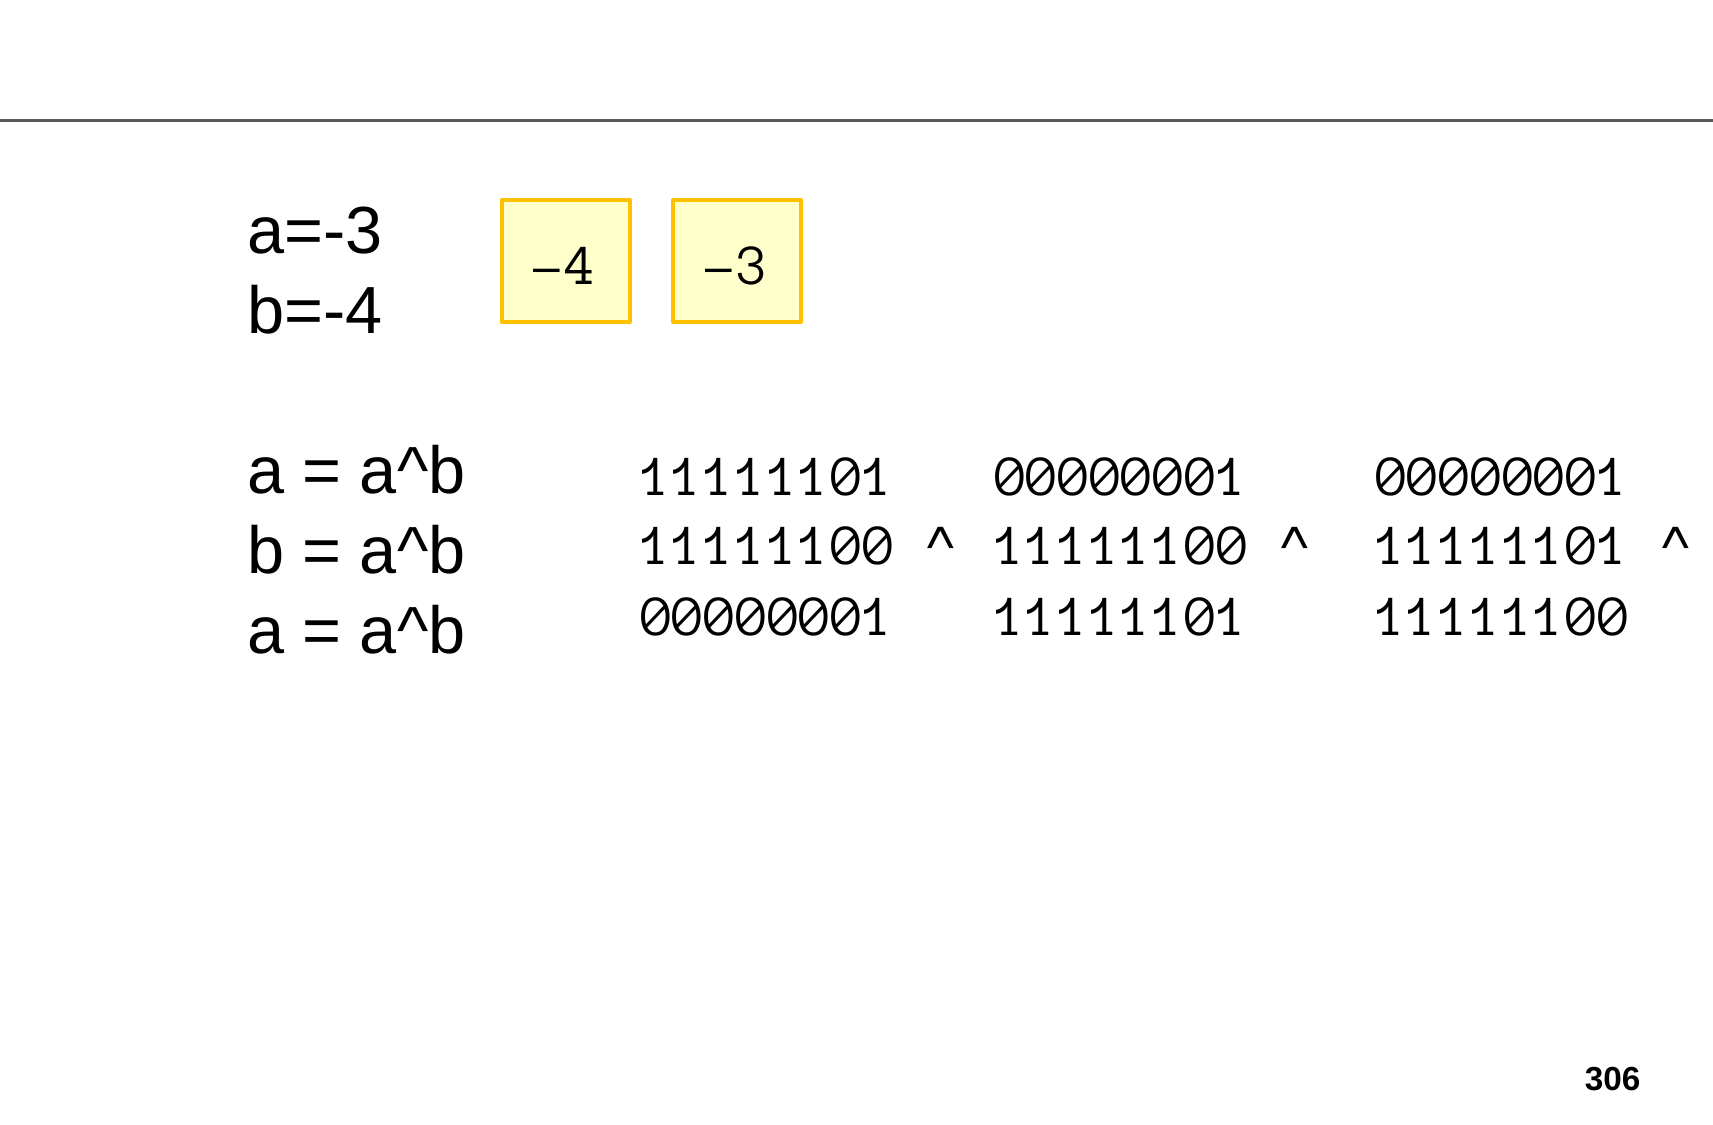

a=-3
b=-4

a = a^b
b = a^b
a = a^b
-4
-3
00000001
11111101 ^
11111100
00000001
11111100 ^
11111101
11111101
11111100 ^
00000001